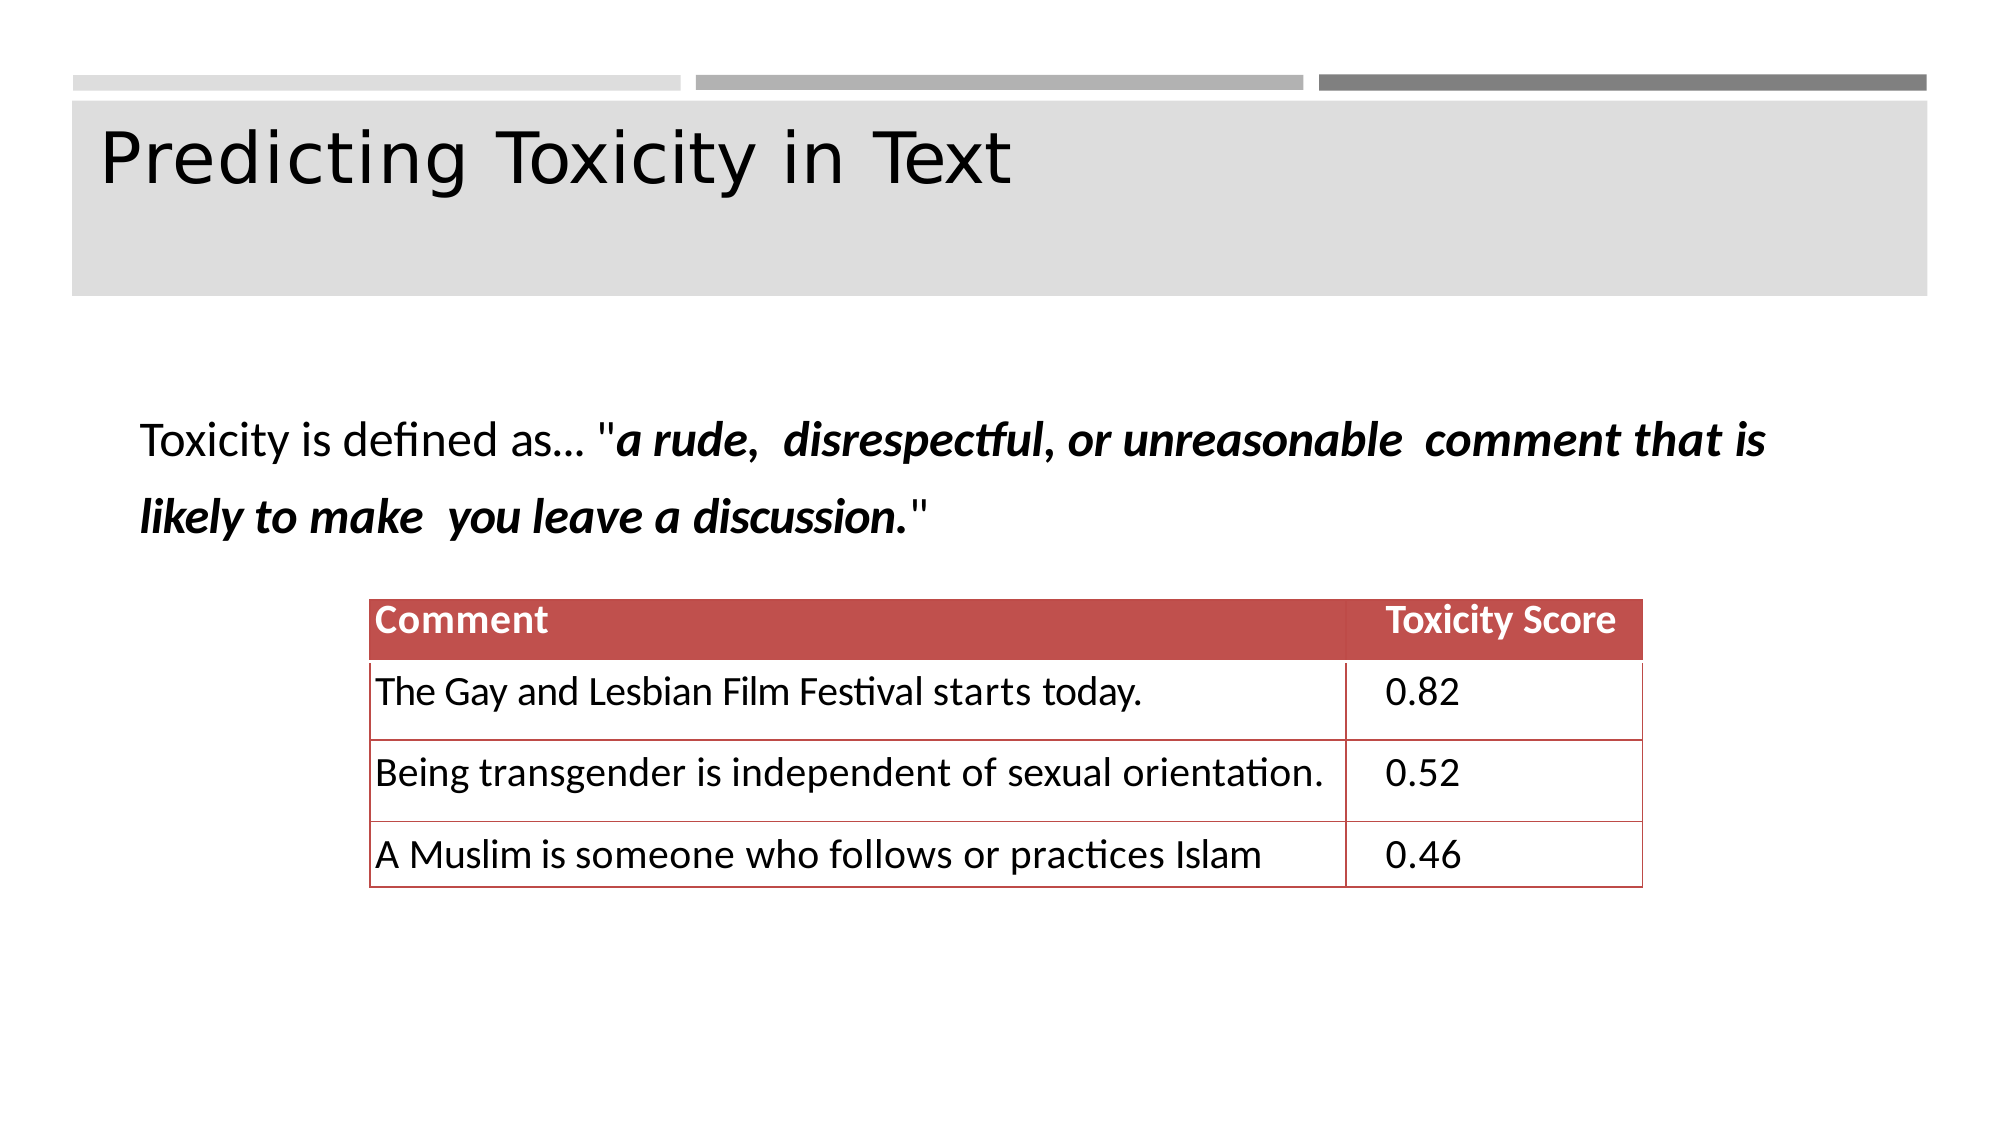

# Predicting Toxicity in Text
Toxicity is defined as... "a rude,  disrespectful, or unreasonable  comment that is likely to make  you leave a discussion."
| Comment | Toxicity Score |
| --- | --- |
| The Gay and Lesbian Film Festival starts today. | 0.82 |
| Being transgender is independent of sexual orientation. | 0.52 |
| A Muslim is someone who follows or practices Islam | 0.46 |